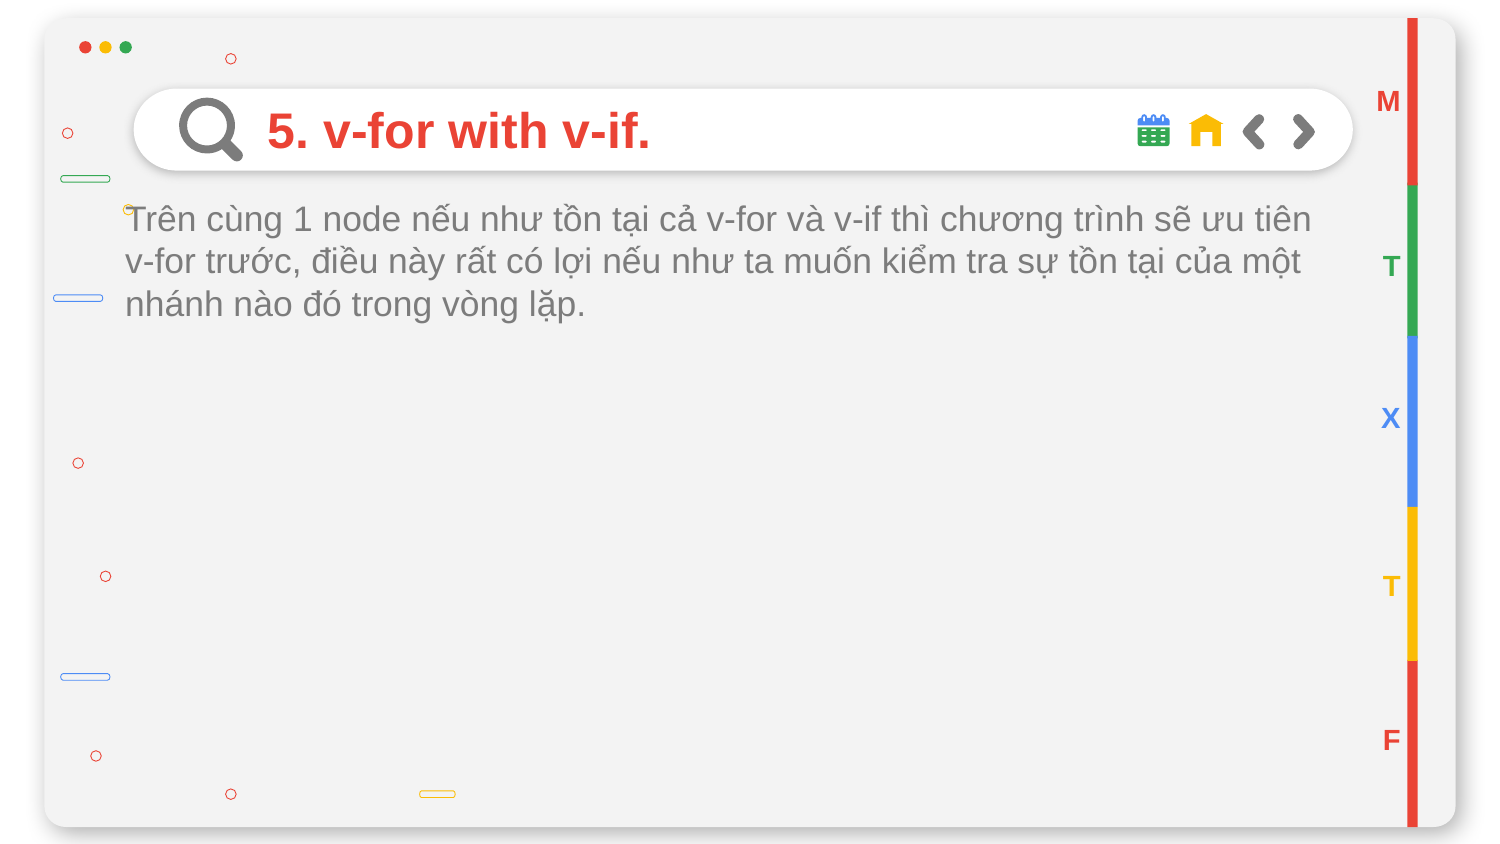

M
# 5. v-for with v-if.

Trên cùng 1 node nếu như tồn tại cả v-for và v-if thì chương trình sẽ ưu tiên v-for trước, điều này rất có lợi nếu như ta muốn kiểm tra sự tồn tại của một nhánh nào đó trong vòng lặp.
T

X

T

F